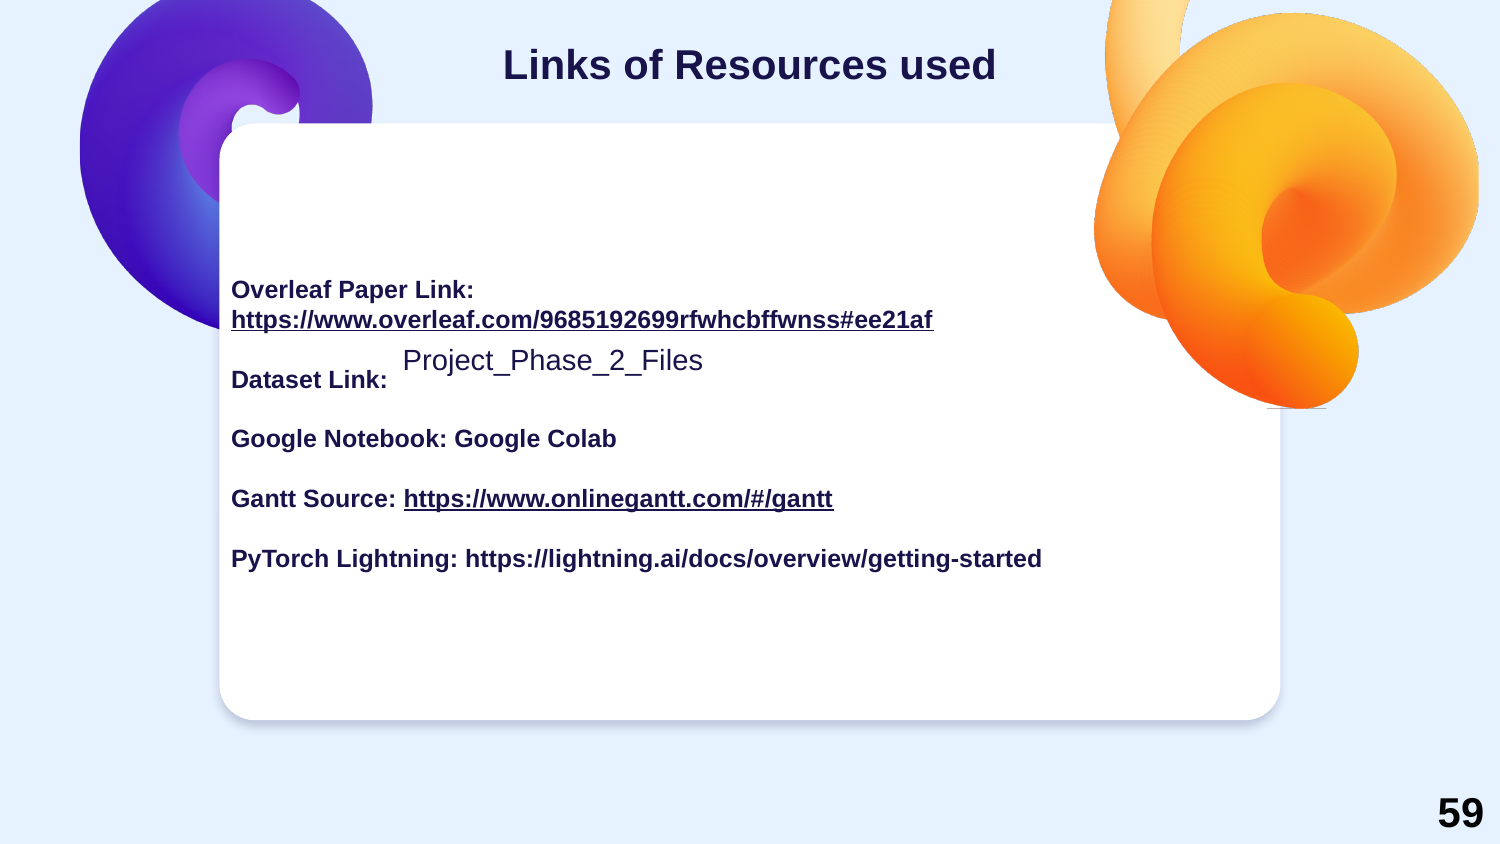

Links of Resources used
# Overleaf Paper Link: https://www.overleaf.com/9685192699rfwhcbffwnss#ee21af Dataset Link: Google Notebook: Google Colab Gantt Source: https://www.onlinegantt.com/#/gantt PyTorch Lightning: https://lightning.ai/docs/overview/getting-started
Project_Phase_2_Files
59